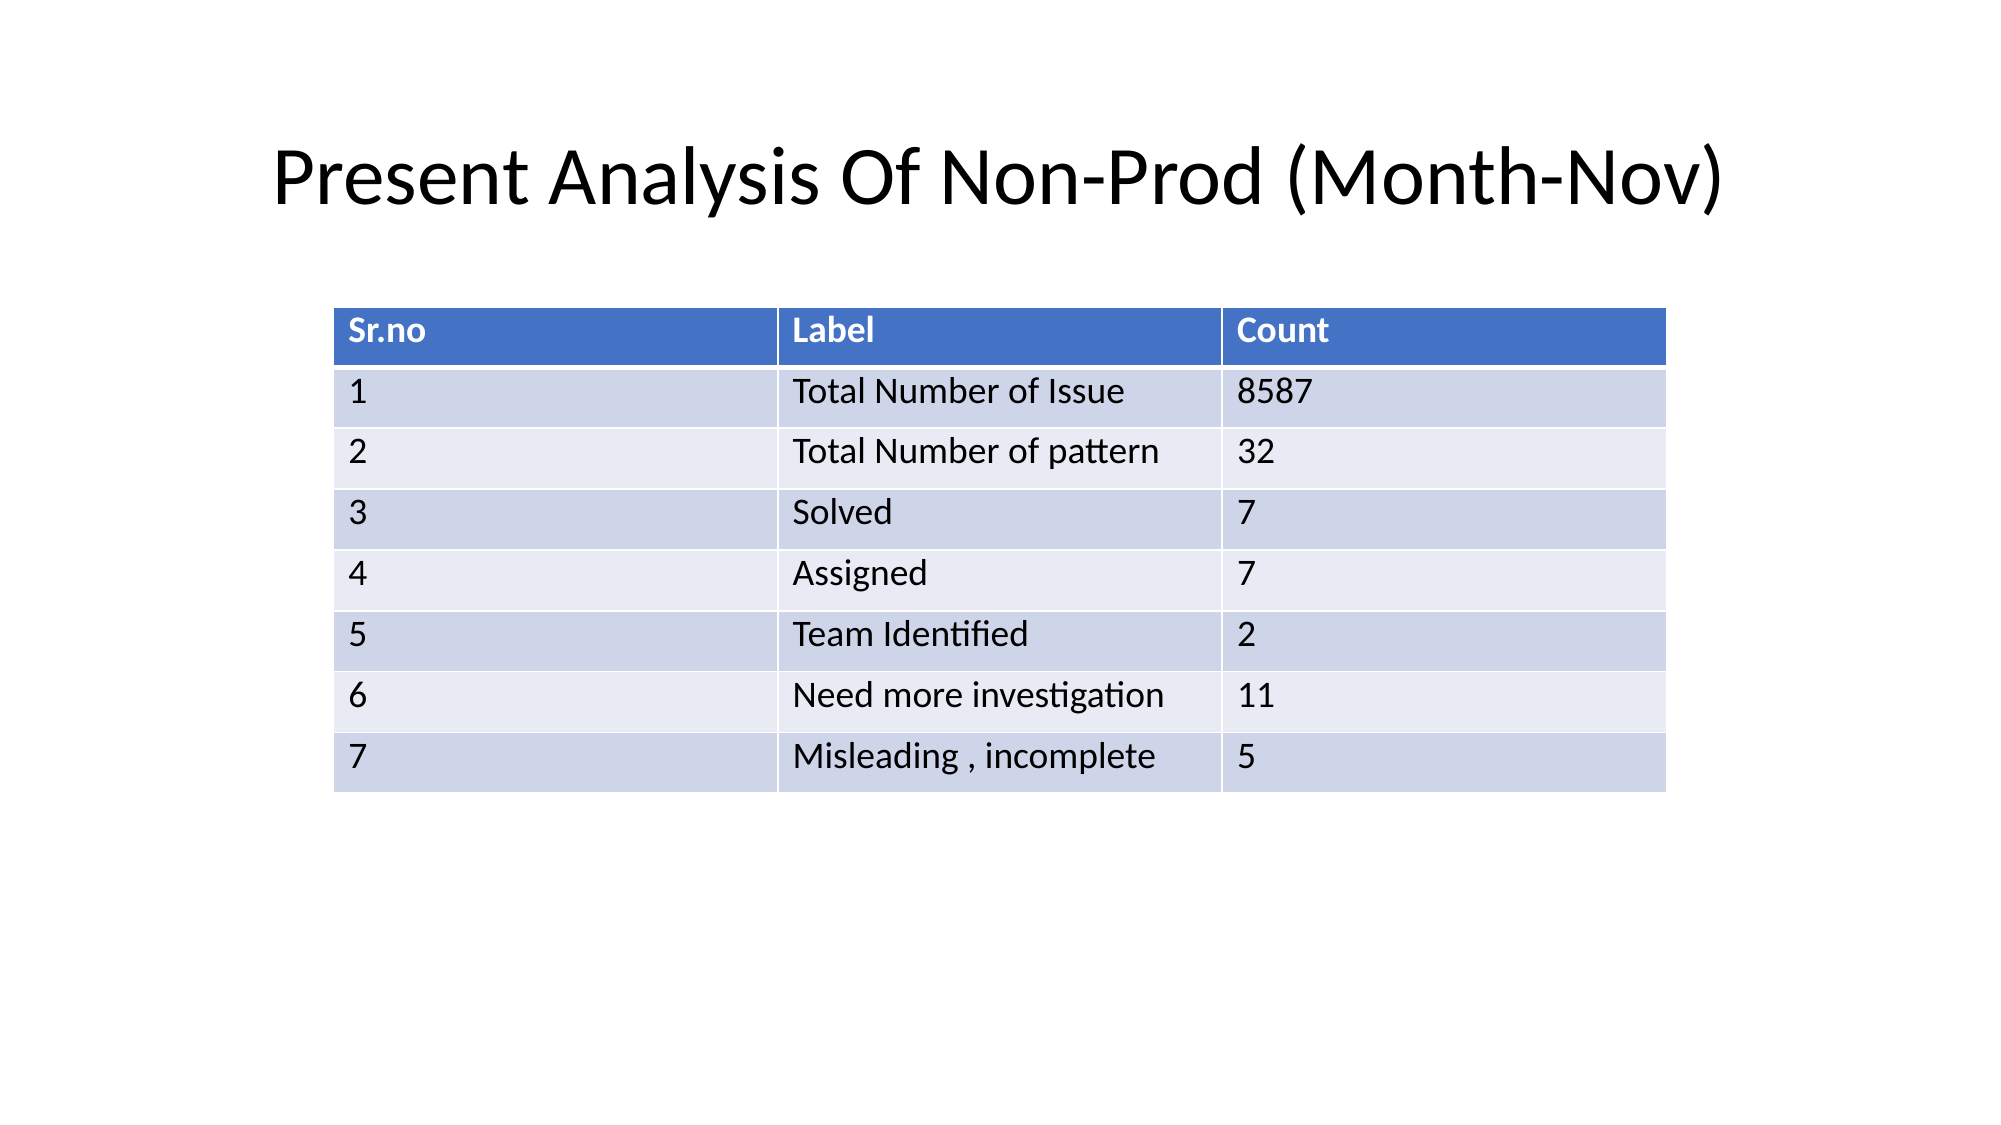

# Present Analysis Of Non-Prod (Month-Nov)
| Sr.no | Label | Count |
| --- | --- | --- |
| 1 | Total Number of Issue | 8587 |
| 2 | Total Number of pattern | 32 |
| 3 | Solved | 7 |
| 4 | Assigned | 7 |
| 5 | Team Identified | 2 |
| 6 | Need more investigation | 11 |
| 7 | Misleading , incomplete | 5 |